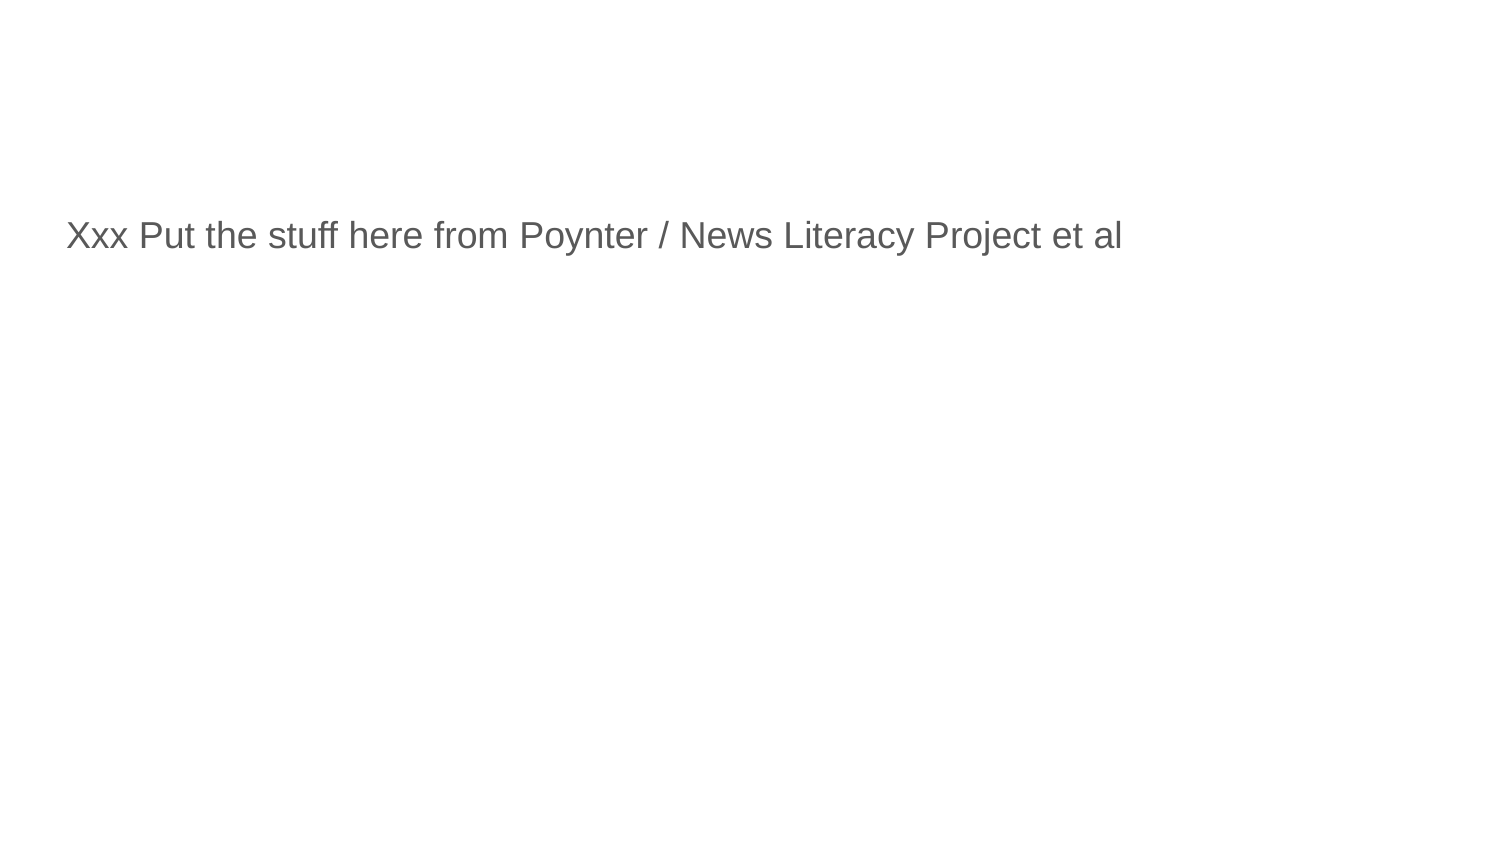

#
Xxx Put the stuff here from Poynter / News Literacy Project et al